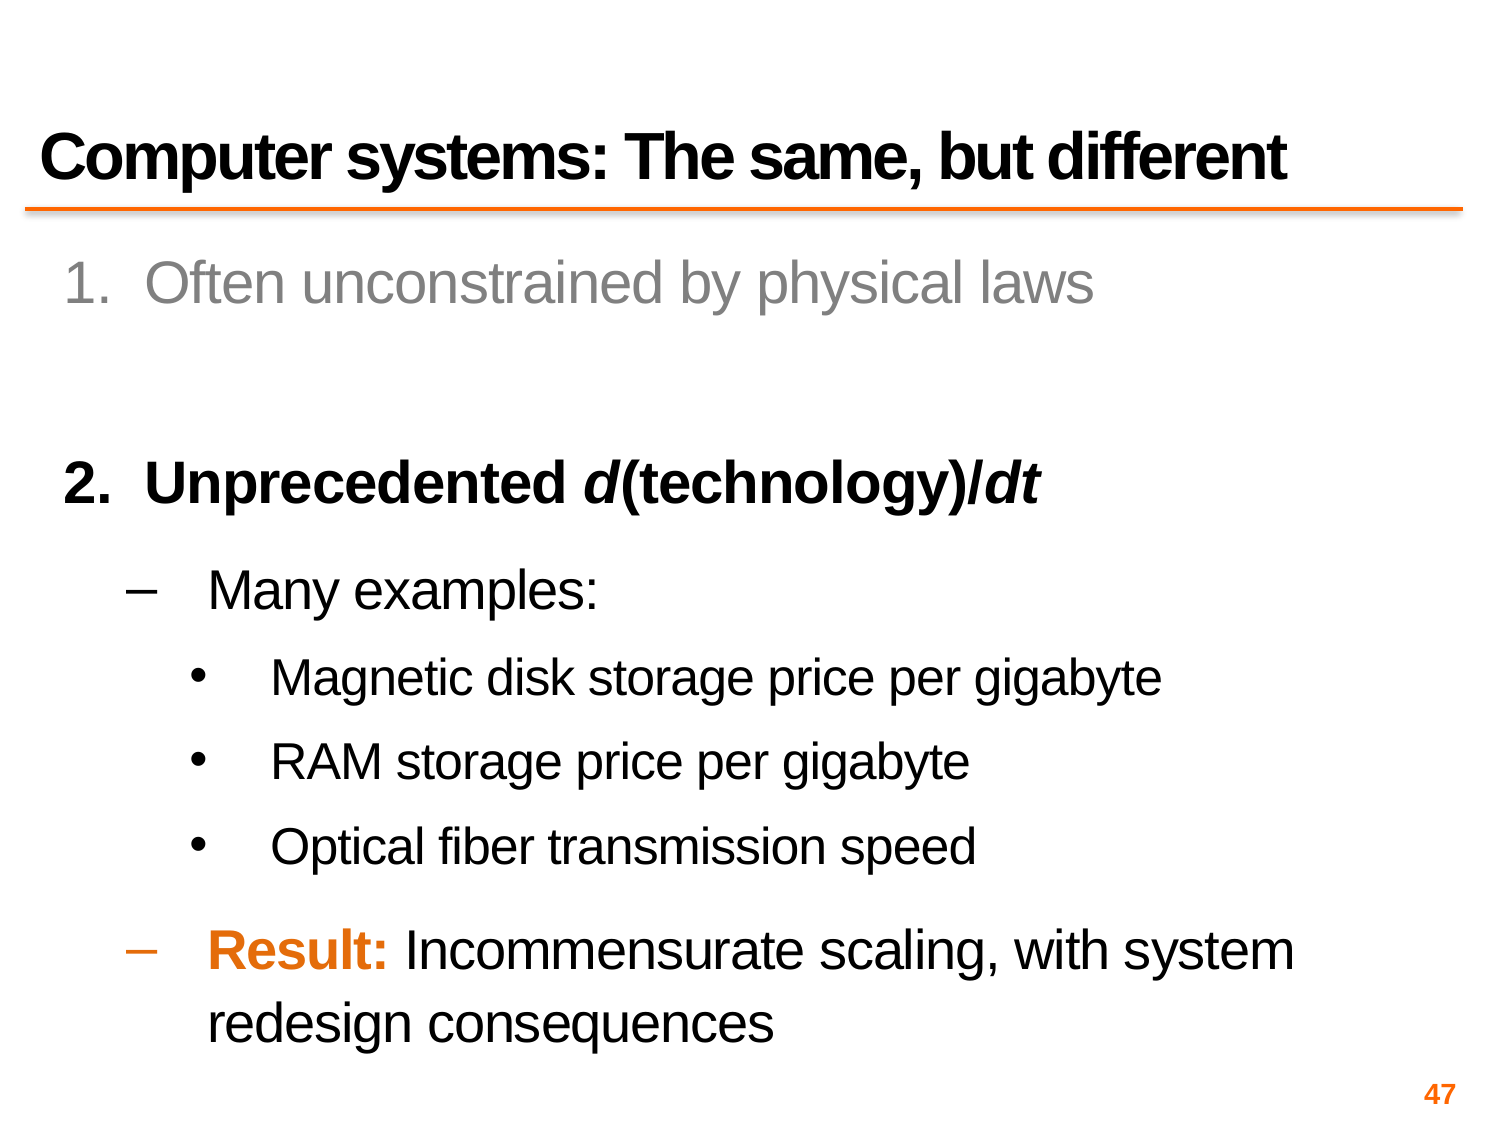

# Computer systems: The same, but different
Often unconstrained by physical laws

Unprecedented d(technology)/dt
Many examples:
Magnetic disk storage price per gigabyte
RAM storage price per gigabyte
Optical fiber transmission speed
Result: Incommensurate scaling, with system redesign consequences

47